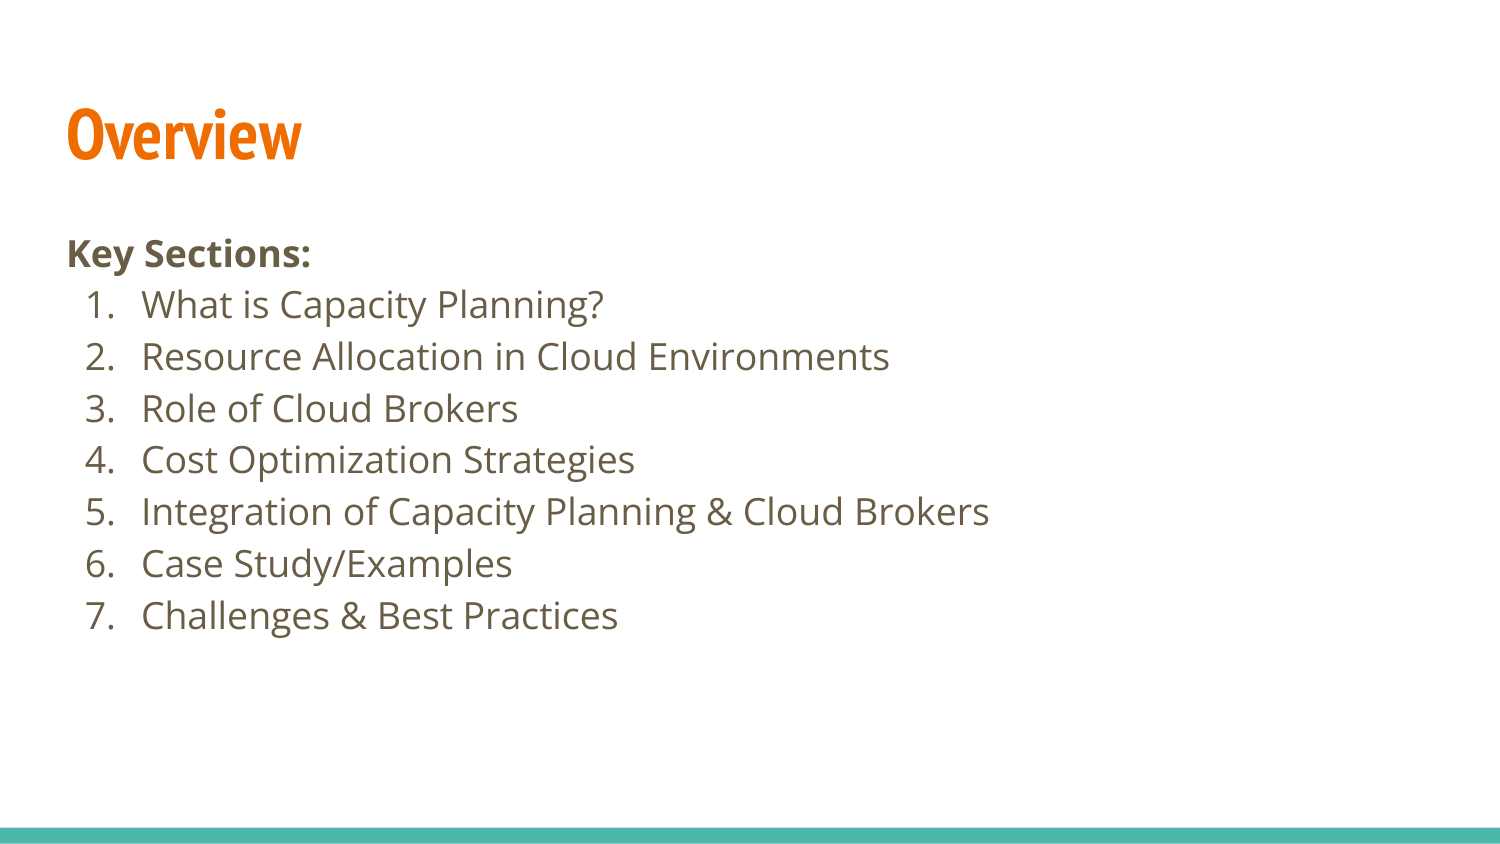

# Overview
Key Sections:
What is Capacity Planning?
Resource Allocation in Cloud Environments
Role of Cloud Brokers
Cost Optimization Strategies
Integration of Capacity Planning & Cloud Brokers
Case Study/Examples
Challenges & Best Practices